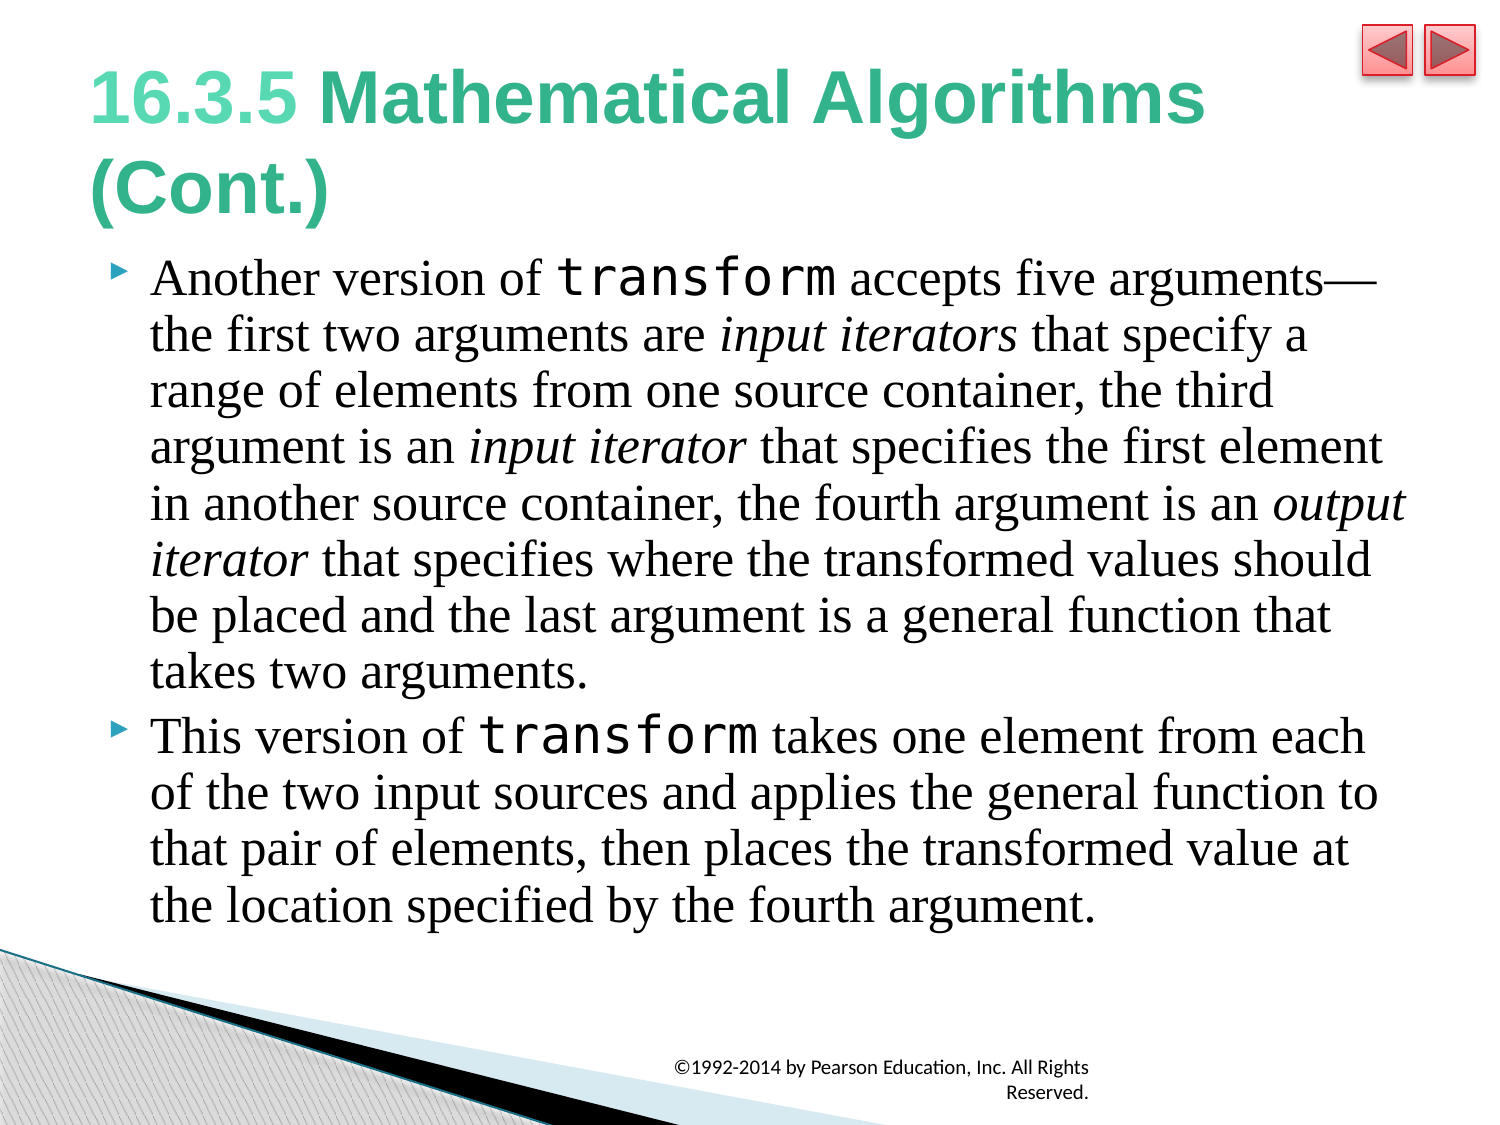

# 16.3.5 Mathematical Algorithms (Cont.)
Another version of transform accepts five arguments—the first two arguments are input iterators that specify a range of elements from one source container, the third argument is an input iterator that specifies the first element in another source container, the fourth argument is an output iterator that specifies where the transformed values should be placed and the last argument is a general function that takes two arguments.
This version of transform takes one element from each of the two input sources and applies the general function to that pair of elements, then places the transformed value at the location specified by the fourth argument.

©1992-2014 by Pearson Education, Inc. All Rights Reserved.